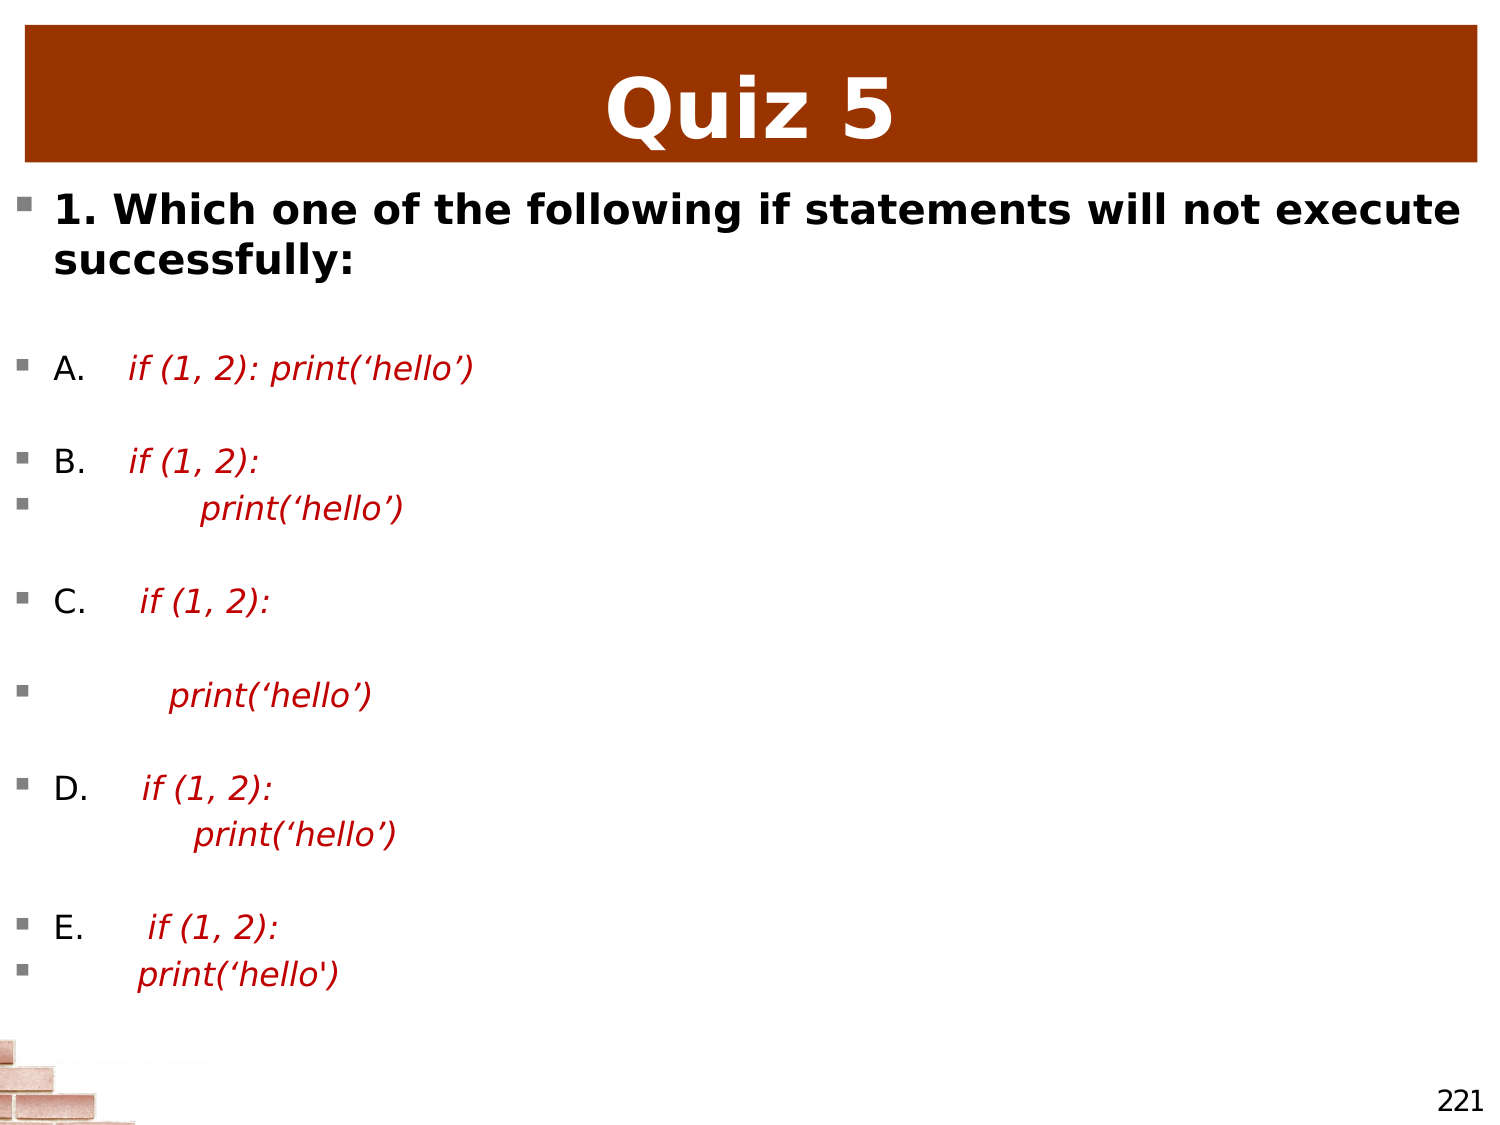

# Quiz 5
1. Which one of the following if statements will not execute successfully:

A.    if (1, 2): print(‘hello’)

B.    if (1, 2):
              print(‘hello’)

C.     if (1, 2):

           print(‘hello’)

D.     if (1, 2):
                 print(‘hello’)

E.      if (1, 2):
        print(‘hello')
221